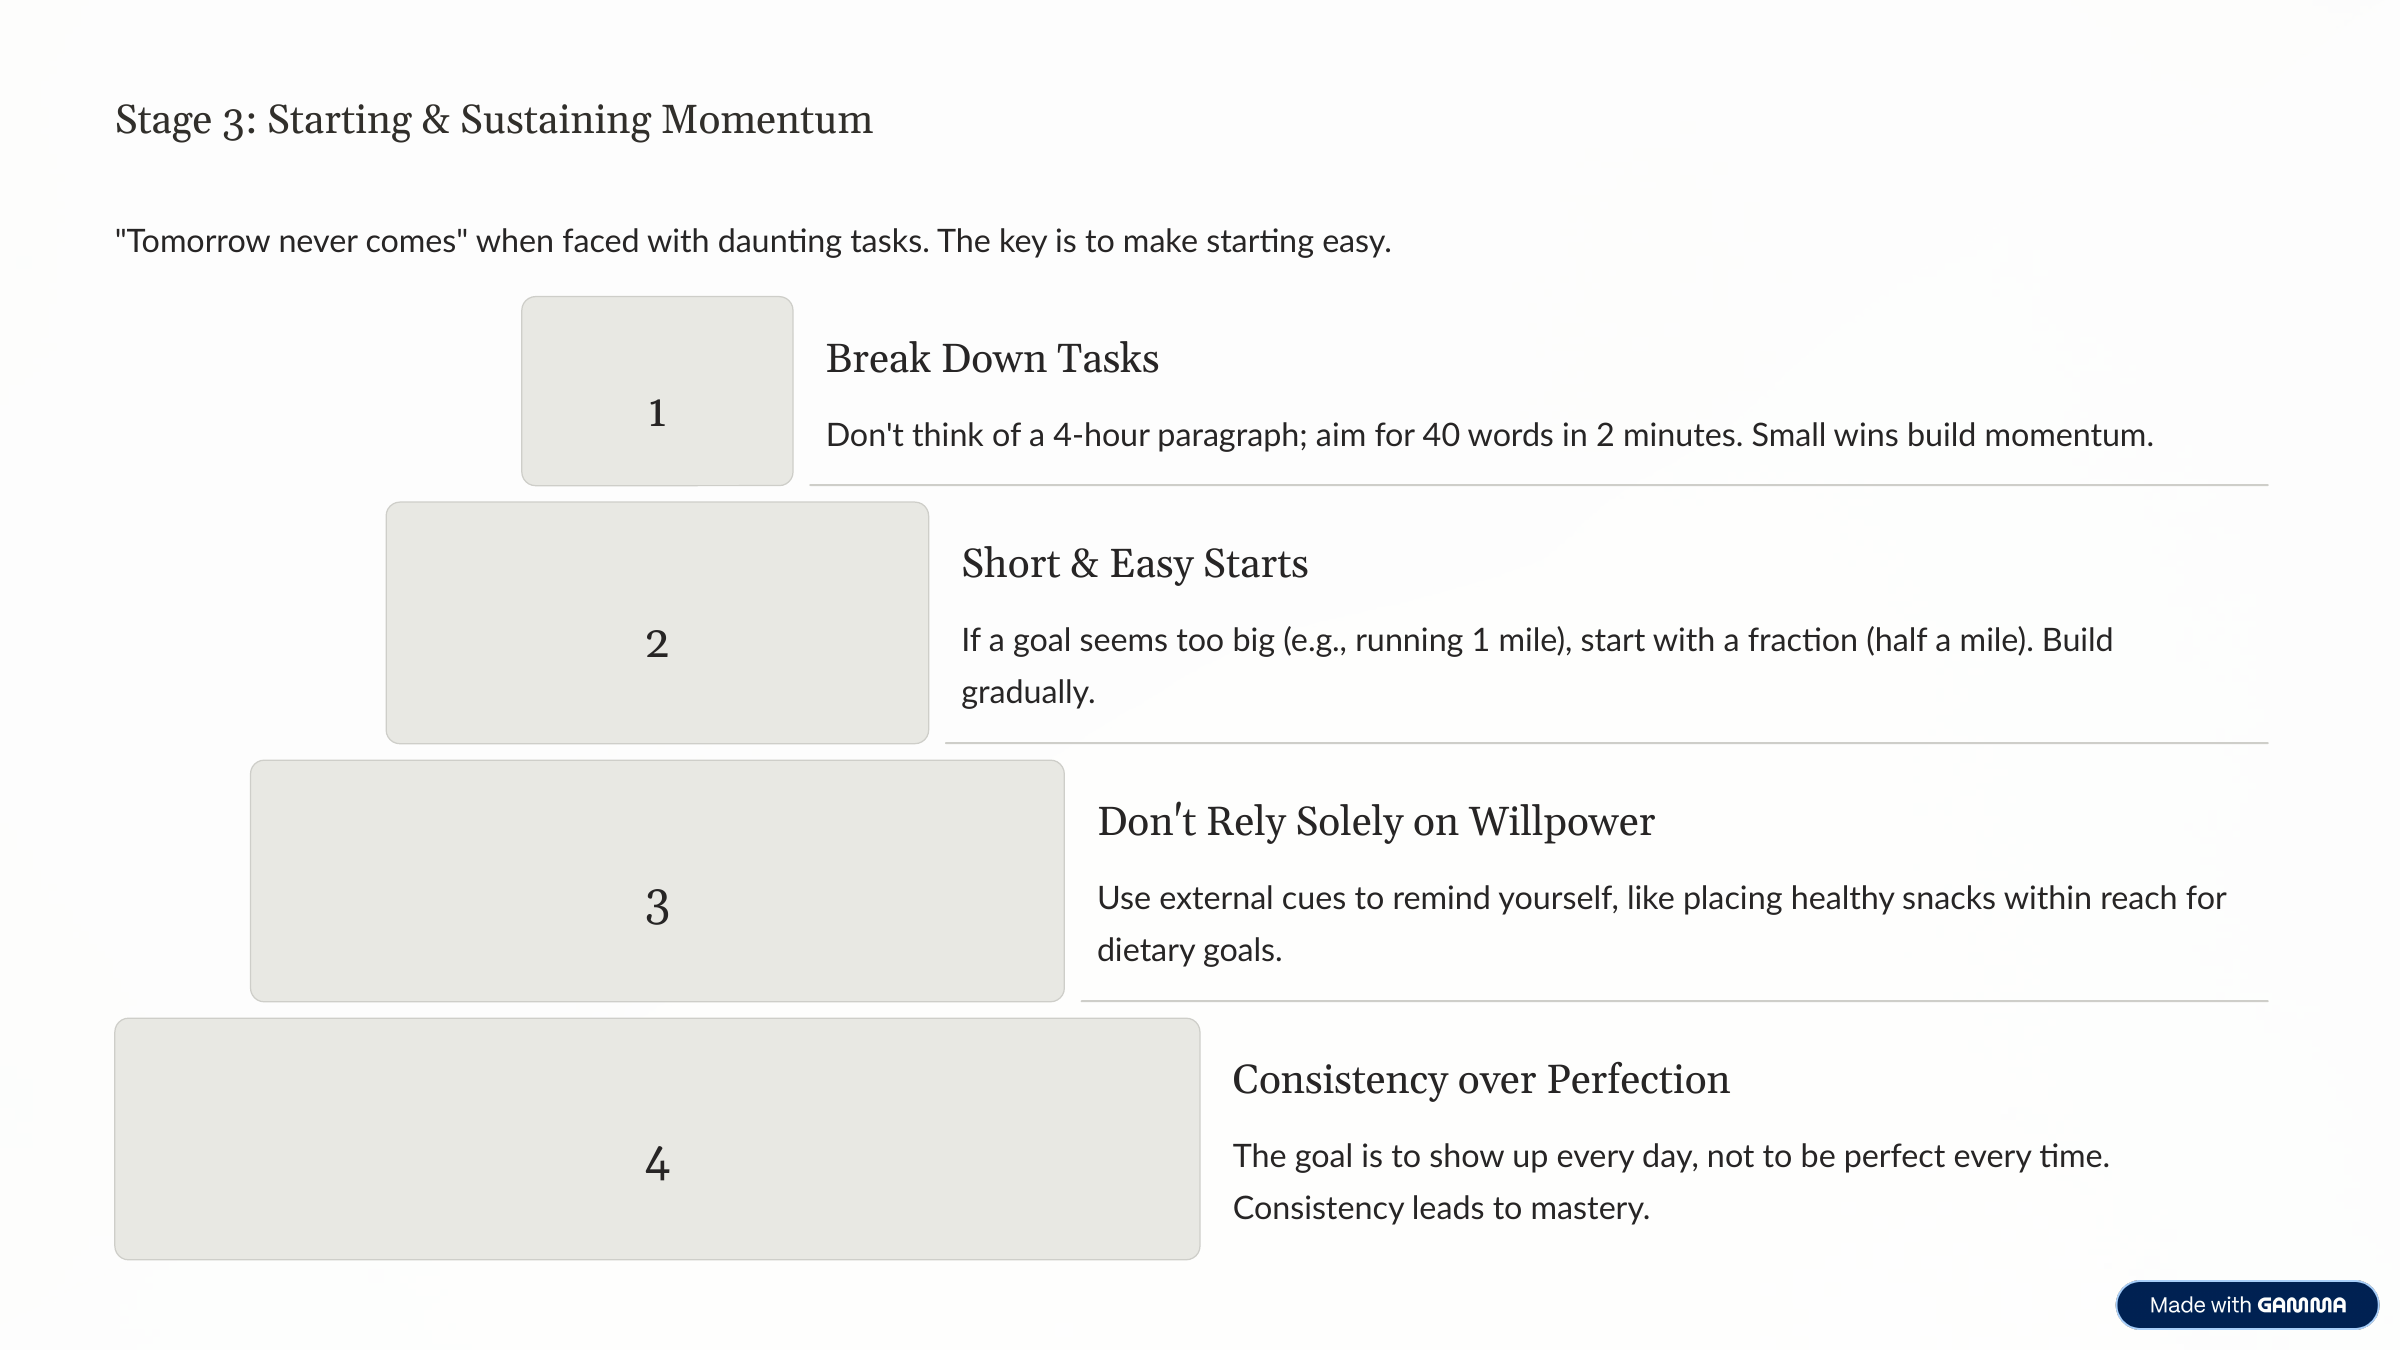

Stage 3: Starting & Sustaining Momentum
"Tomorrow never comes" when faced with daunting tasks. The key is to make starting easy.

Break Down Tasks
1
Don't think of a 4-hour paragraph; aim for 40 words in 2 minutes. Small wins build momentum.

Short & Easy Starts
2
If a goal seems too big (e.g., running 1 mile), start with a fraction (half a mile). Build gradually.

Don't Rely Solely on Willpower
3
Use external cues to remind yourself, like placing healthy snacks within reach for dietary goals.

Consistency over Perfection
4
The goal is to show up every day, not to be perfect every time. Consistency leads to mastery.